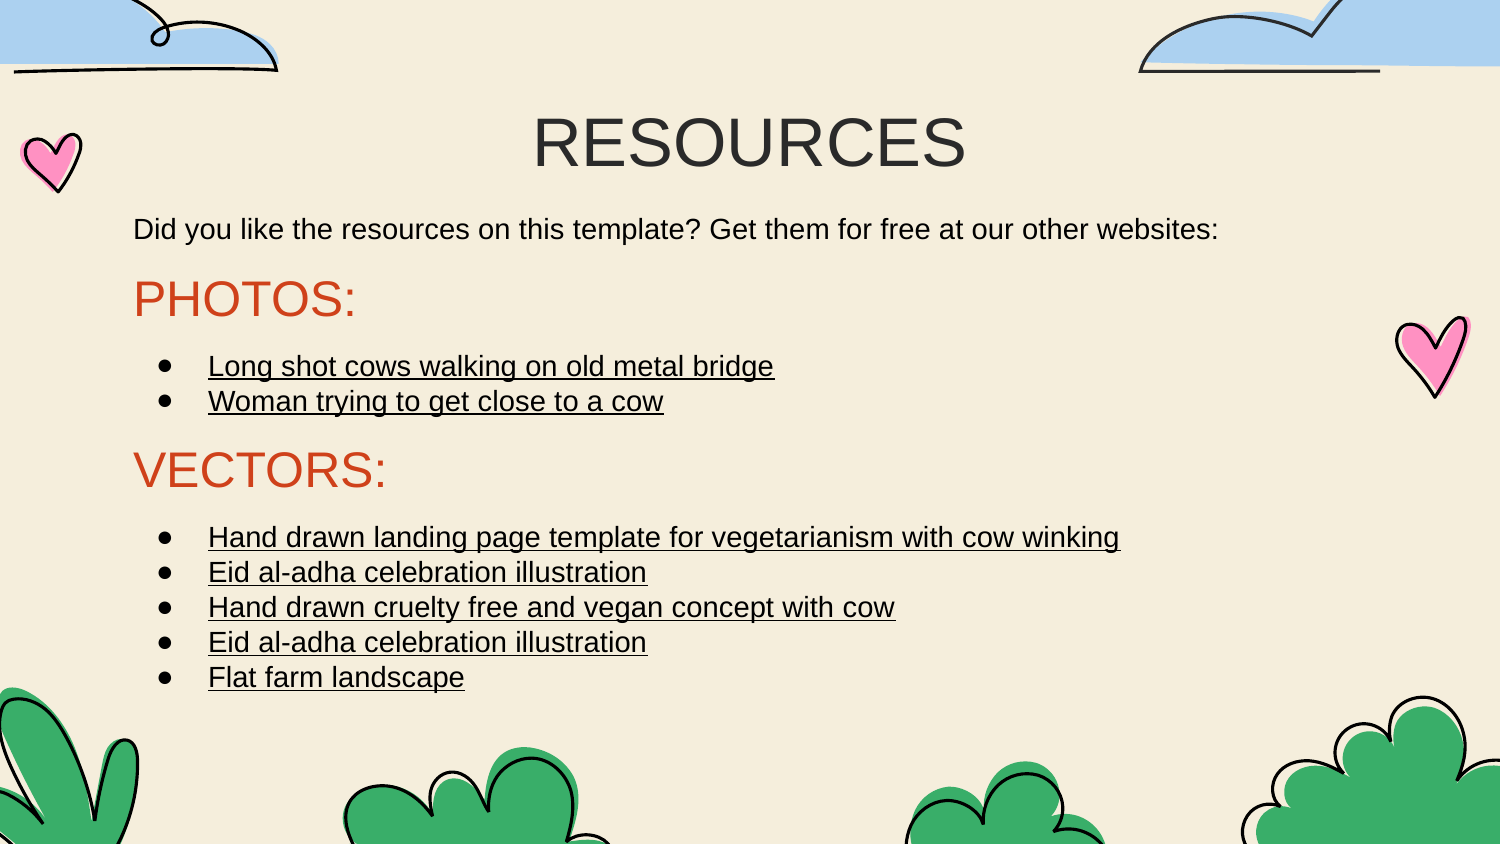

# RESOURCES
Did you like the resources on this template? Get them for free at our other websites:
PHOTOS:
Long shot cows walking on old metal bridge
Woman trying to get close to a cow
VECTORS:
Hand drawn landing page template for vegetarianism with cow winking
Eid al-adha celebration illustration
Hand drawn cruelty free and vegan concept with cow
Eid al-adha celebration illustration
Flat farm landscape